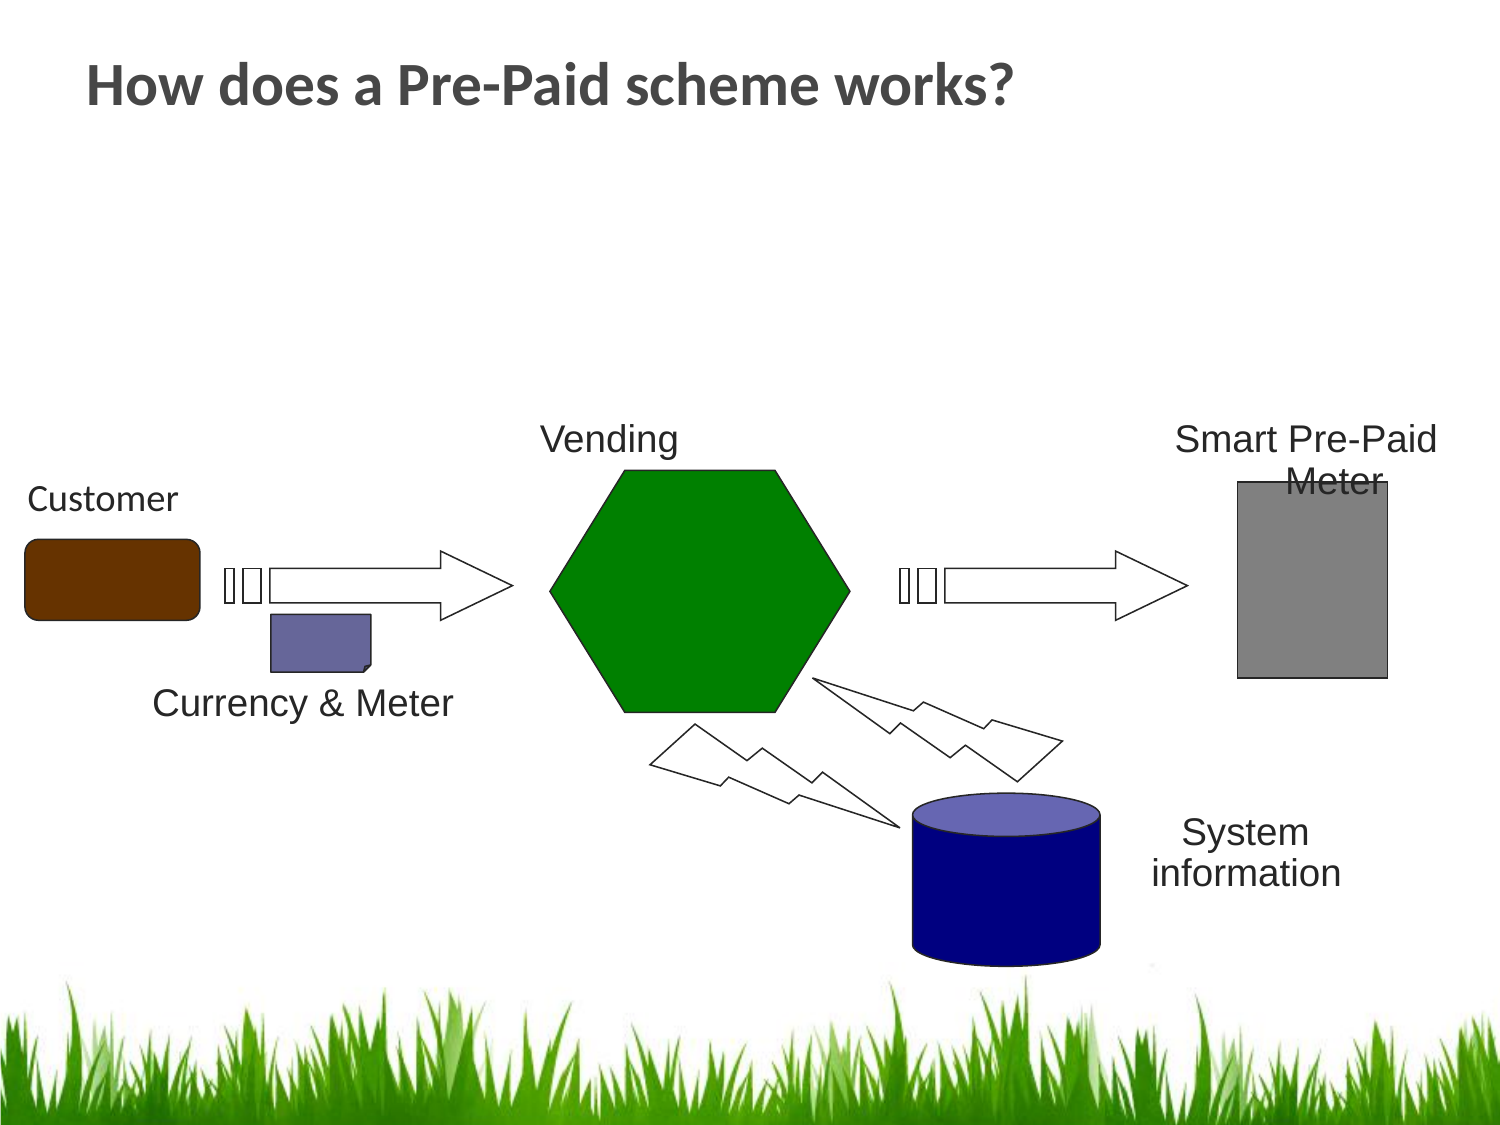

# How does a Pre-Paid scheme works?
Vending
Smart Pre-Paid Meter
Customer

Currency & Meter

     System information